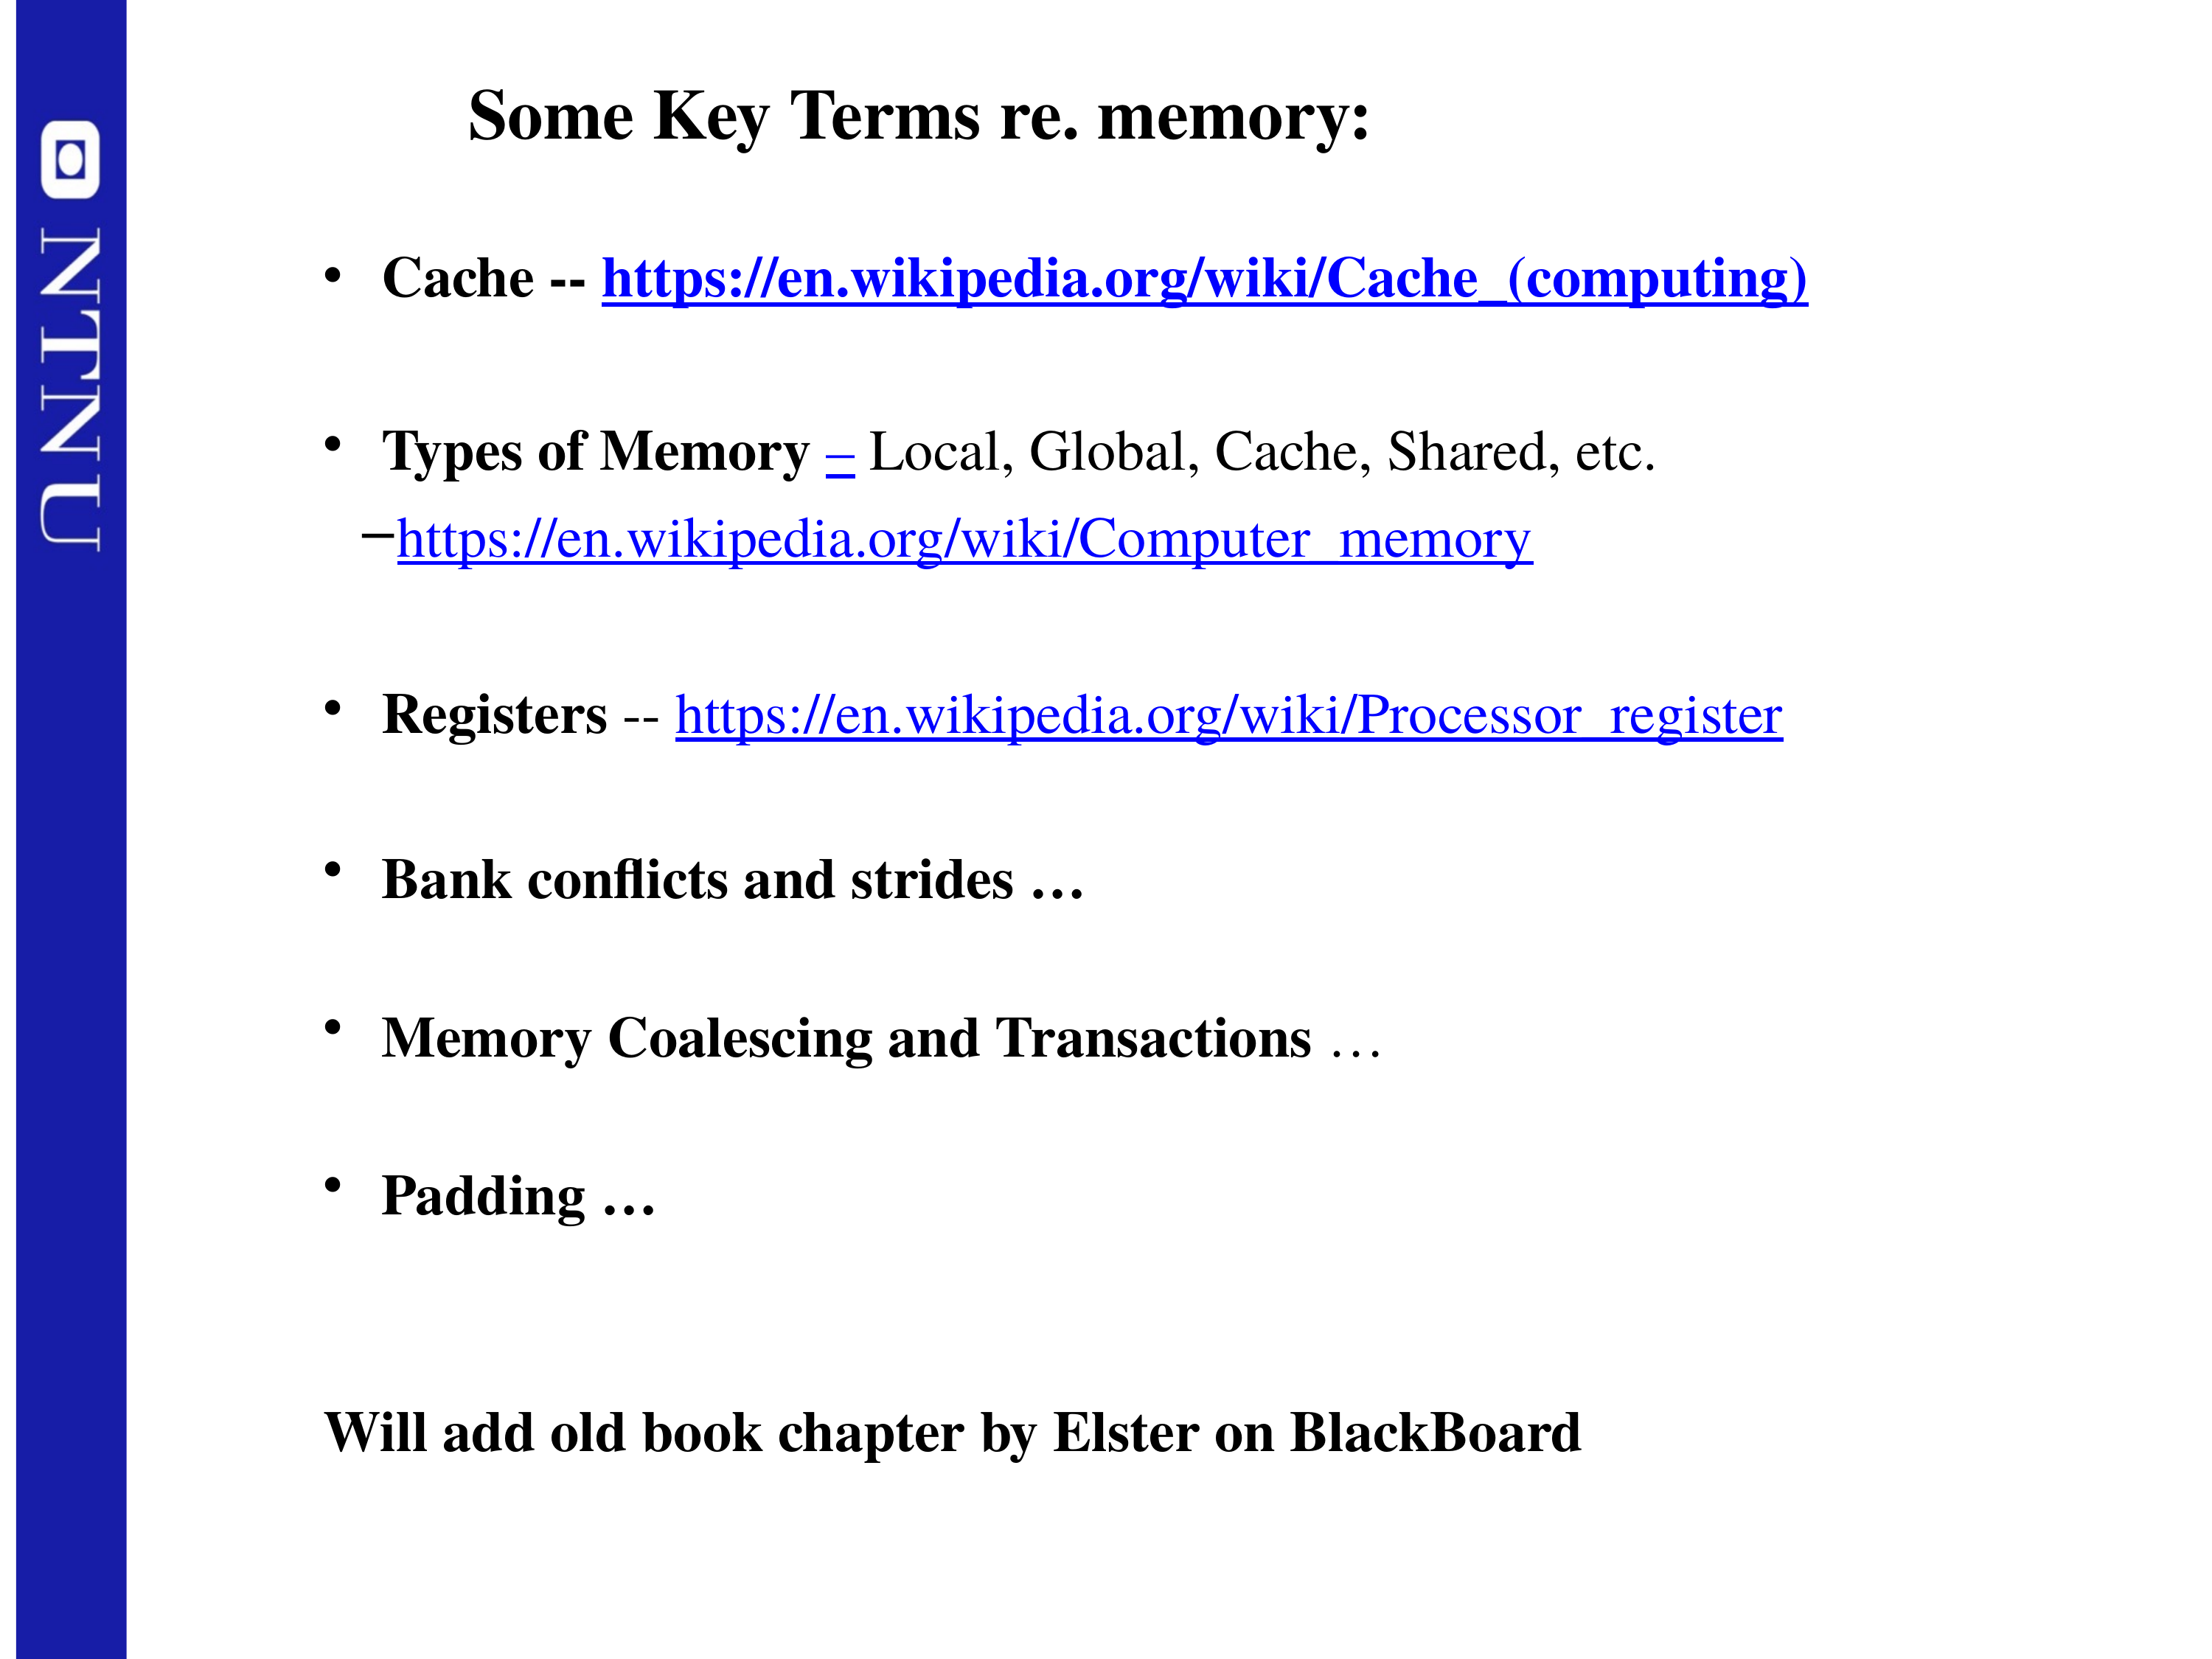

# Some Key Terms re. memory:
Cache -- https://en.wikipedia.org/wiki/Cache_(computing)

Types of Memory – Local, Global, Cache, Shared, etc.
https://en.wikipedia.org/wiki/Computer_memory

Registers -- https://en.wikipedia.org/wiki/Processor_register

Bank conflicts and strides …

Memory Coalescing and Transactions …

Padding …

Will add old book chapter by Elster on BlackBoard

51